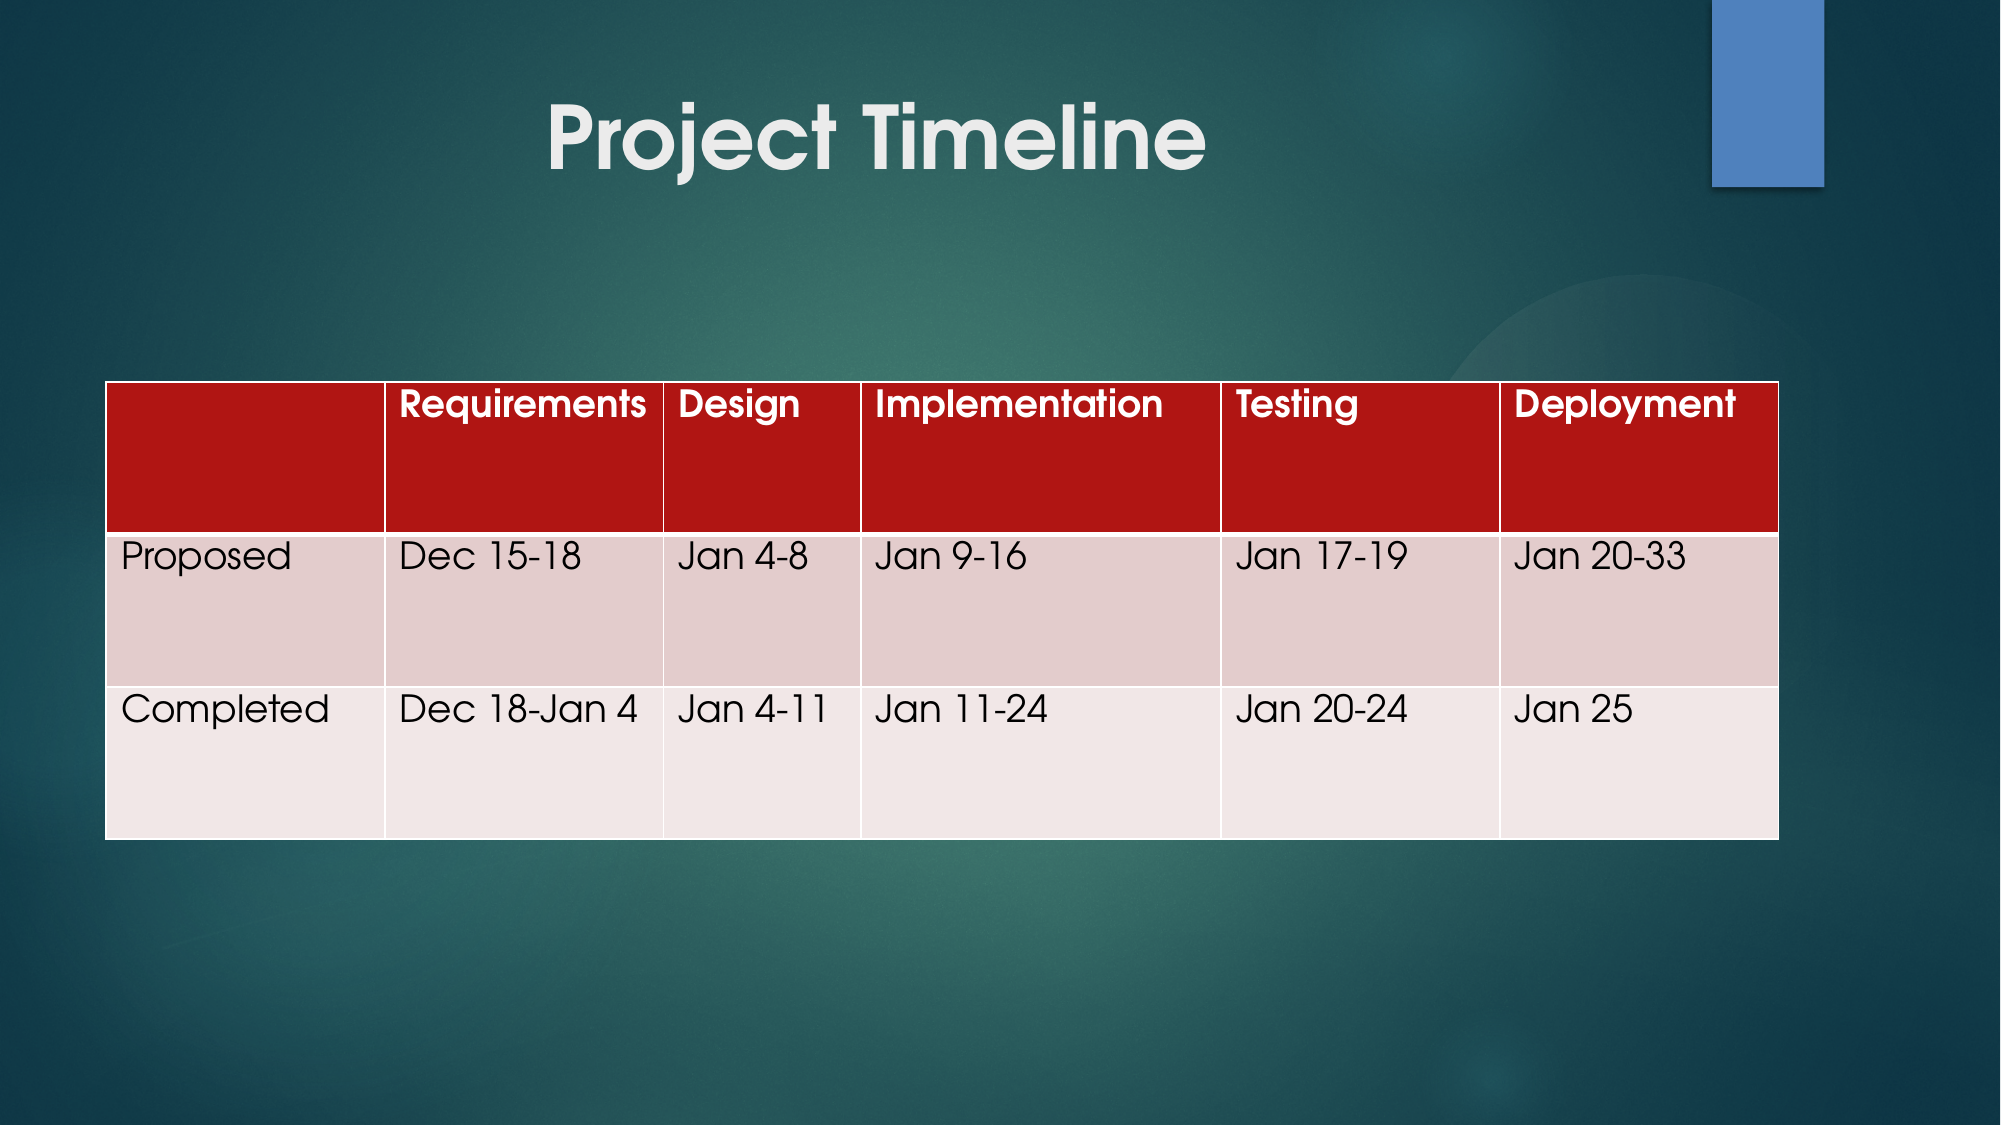

Project Timeline
|  | Requirements | Design | Implementation | Testing | Deployment |
| --- | --- | --- | --- | --- | --- |
| Proposed | Dec 15-18 | Jan 4-8 | Jan 9-16 | Jan 17-19 | Jan 20-33 |
| Completed | Dec 18-Jan 4 | Jan 4-11 | Jan 11-24 | Jan 20-24 | Jan 25 |